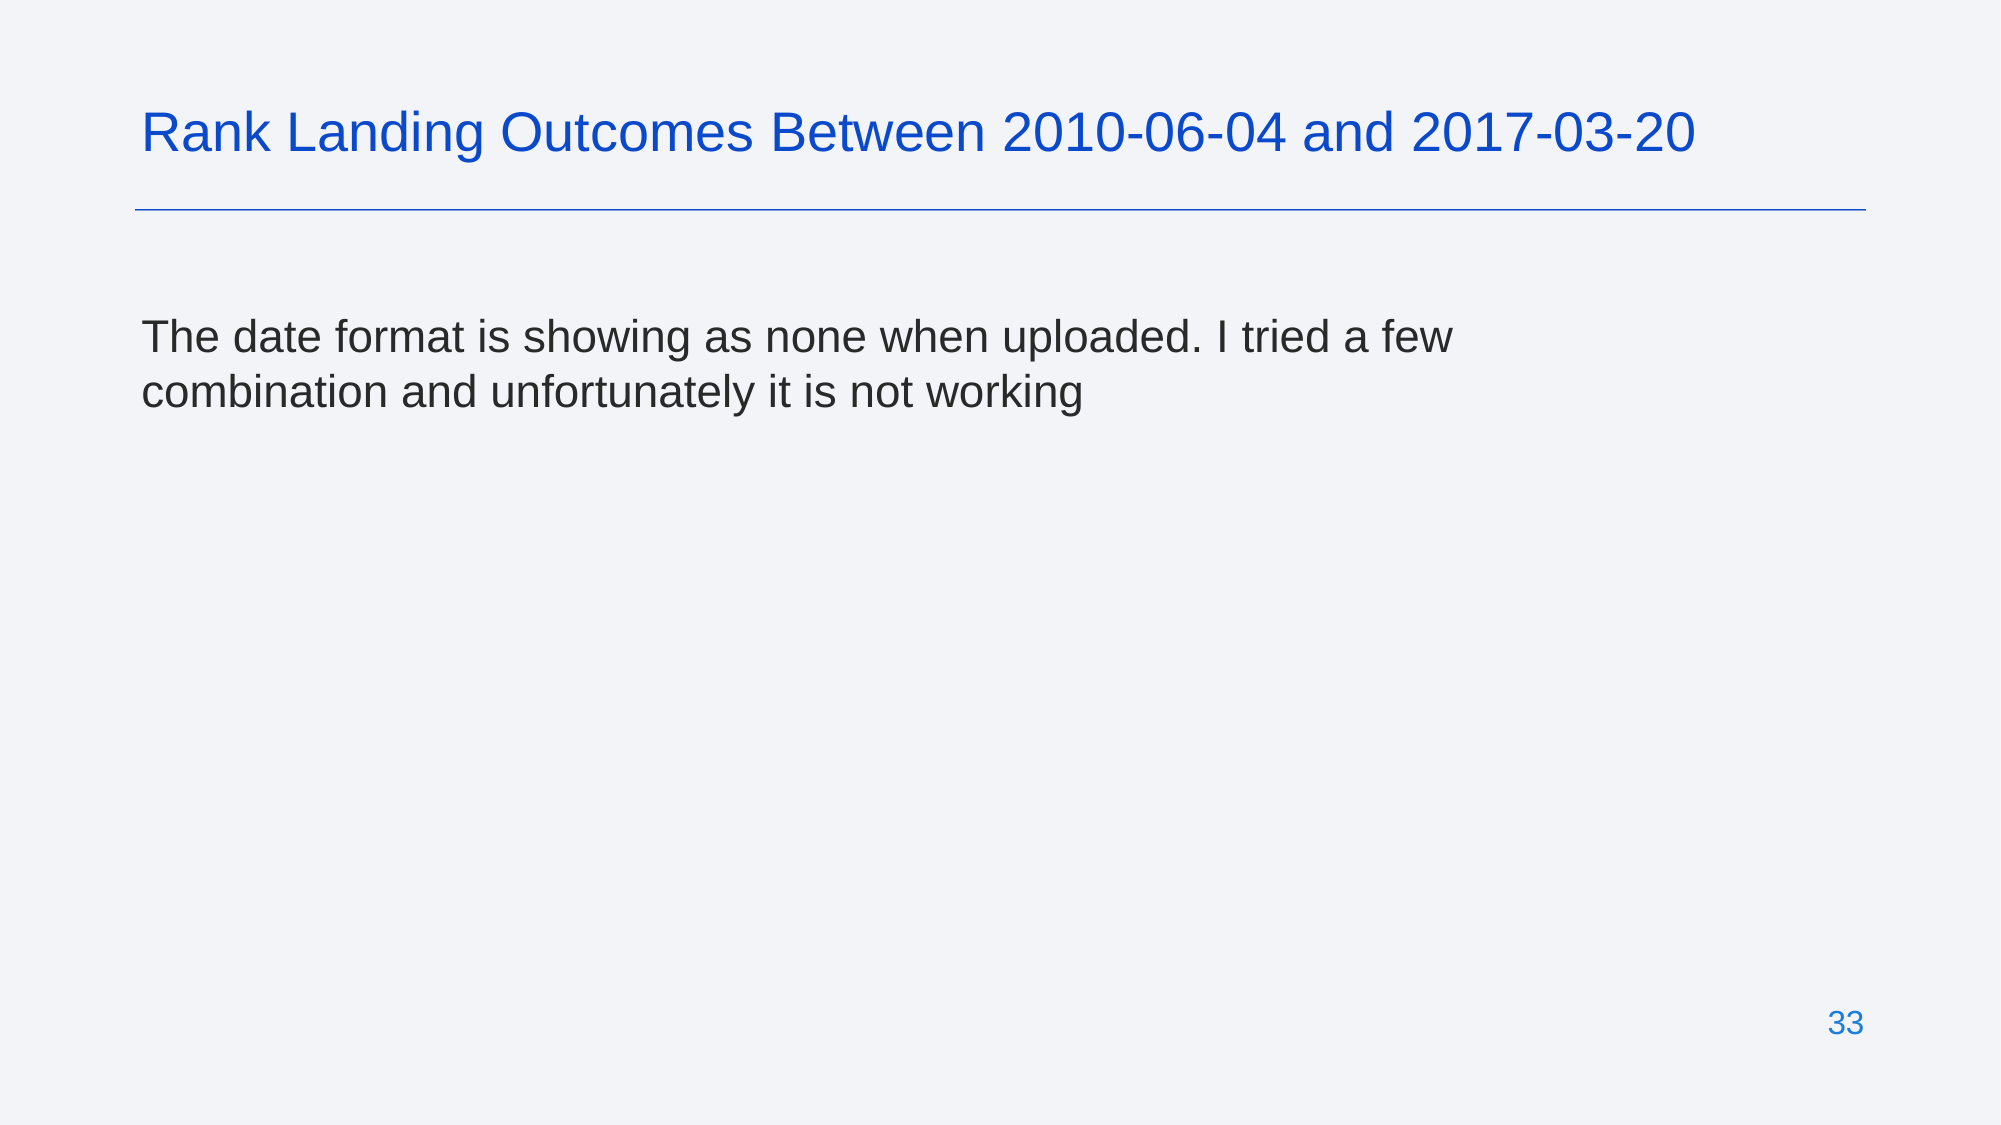

Rank Landing Outcomes Between 2010-06-04 and 2017-03-20
The date format is showing as none when uploaded. I tried a few combination and unfortunately it is not working

33